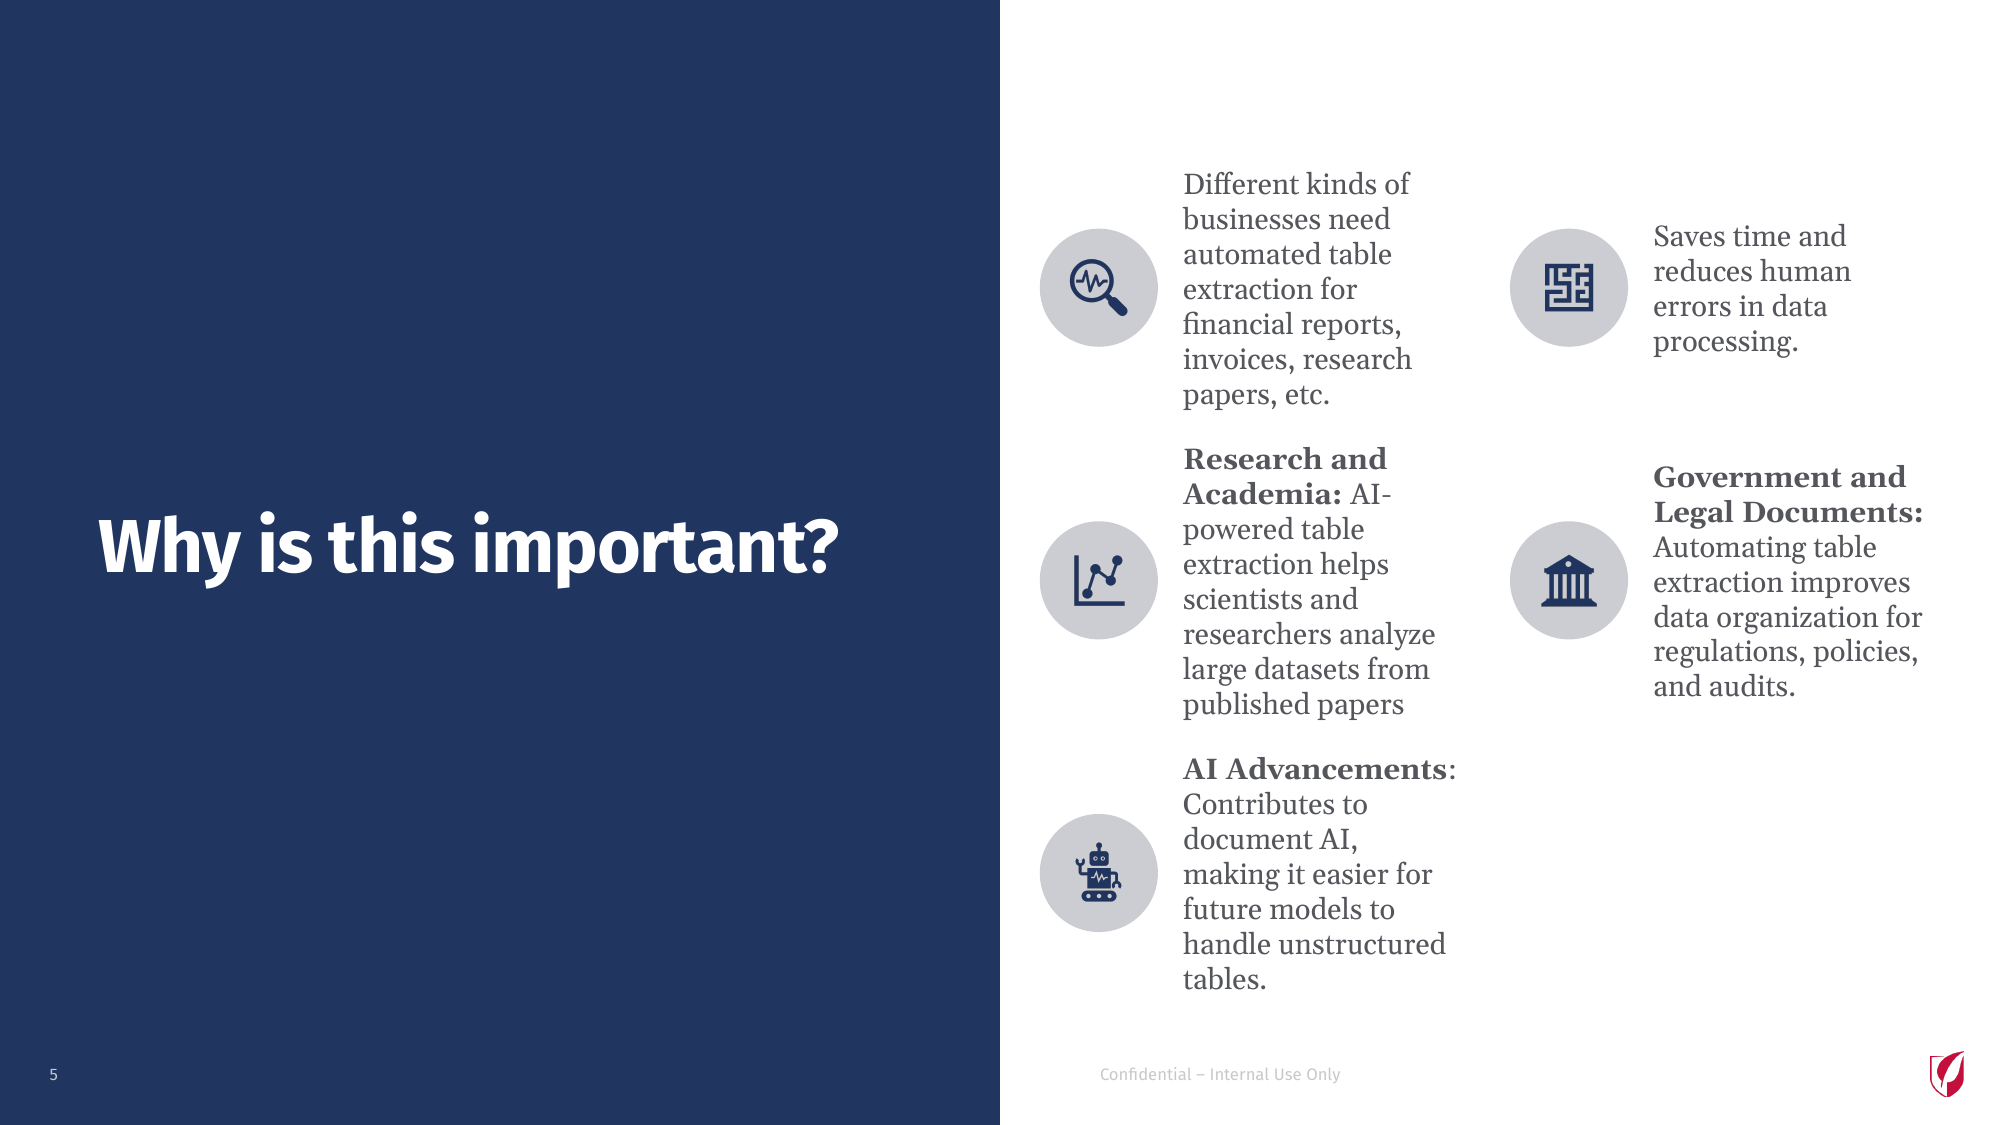

Different kinds of businesses need automated table extraction for financial reports, invoices, research papers, etc.
Saves time and reduces human errors in data processing.
Research and Academia: AI-powered table extraction helps scientists and researchers analyze large datasets from published papers
Government and Legal Documents: Automating table extraction improves data organization for regulations, policies, and audits.
AI Advancements: Contributes to document AI, making it easier for future models to handle unstructured tables.
Why is this important?
5